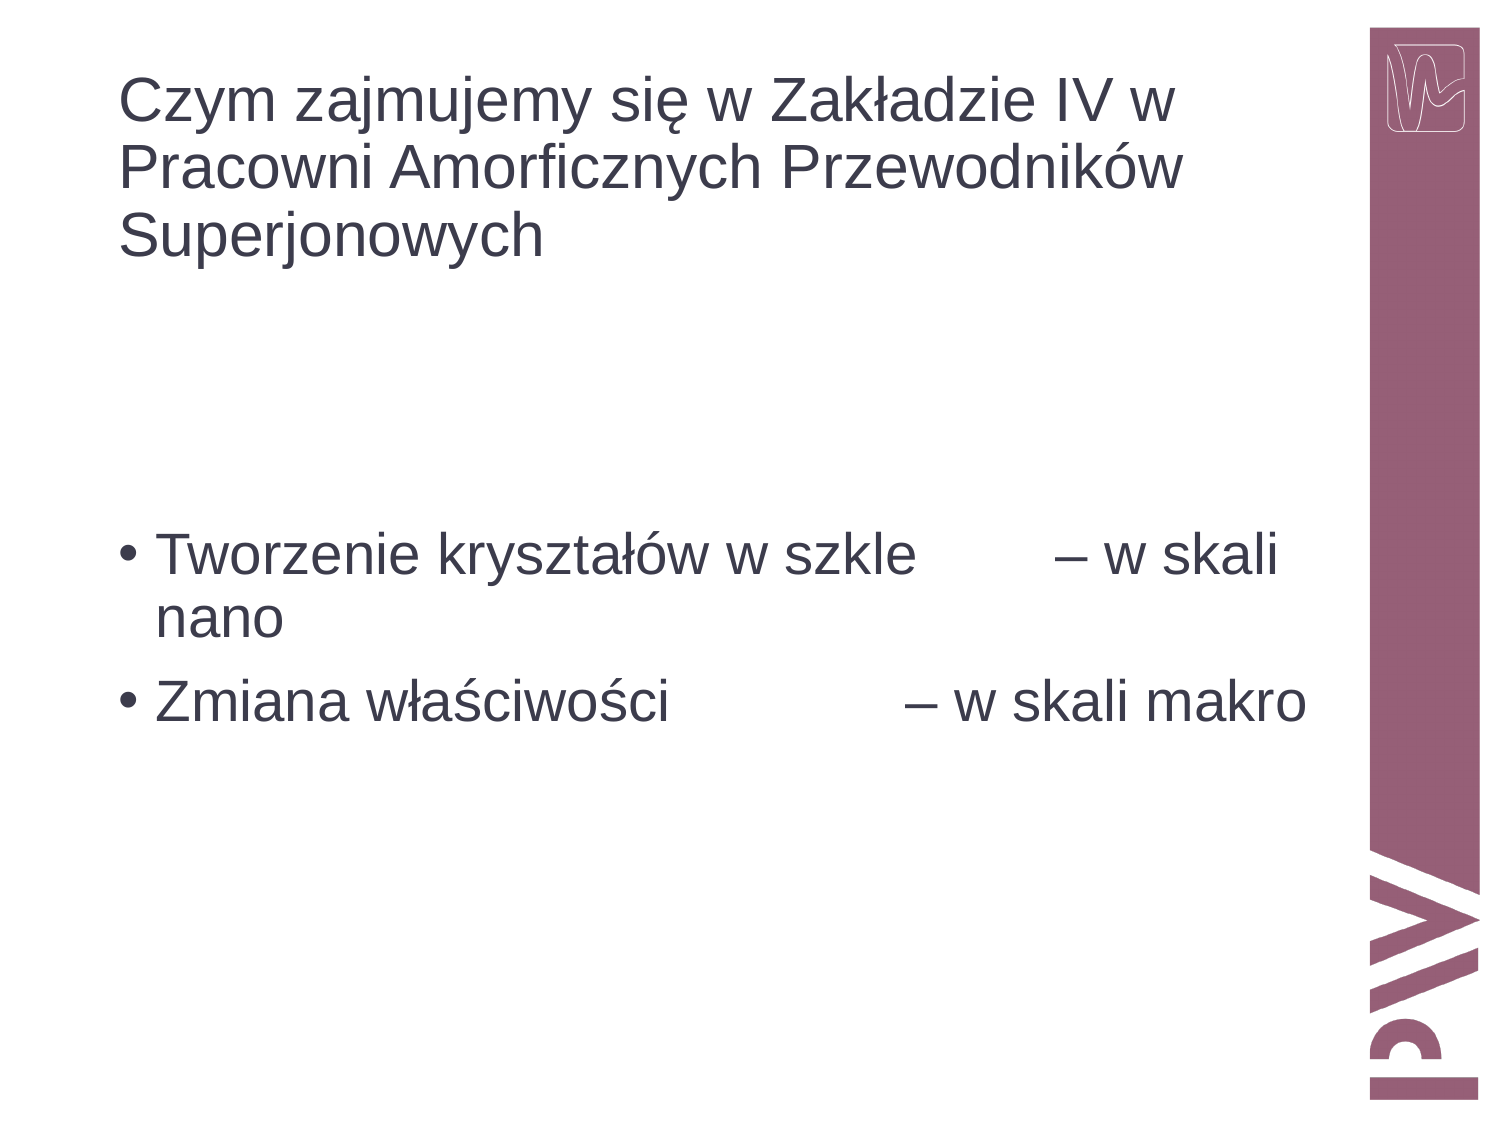

# Czym zajmujemy się w Zakładzie IV w Pracowni Amorficznych Przewodników Superjonowych
Tworzenie kryształów w szkle	– w skali nano
Zmiana właściwości		– w skali makro